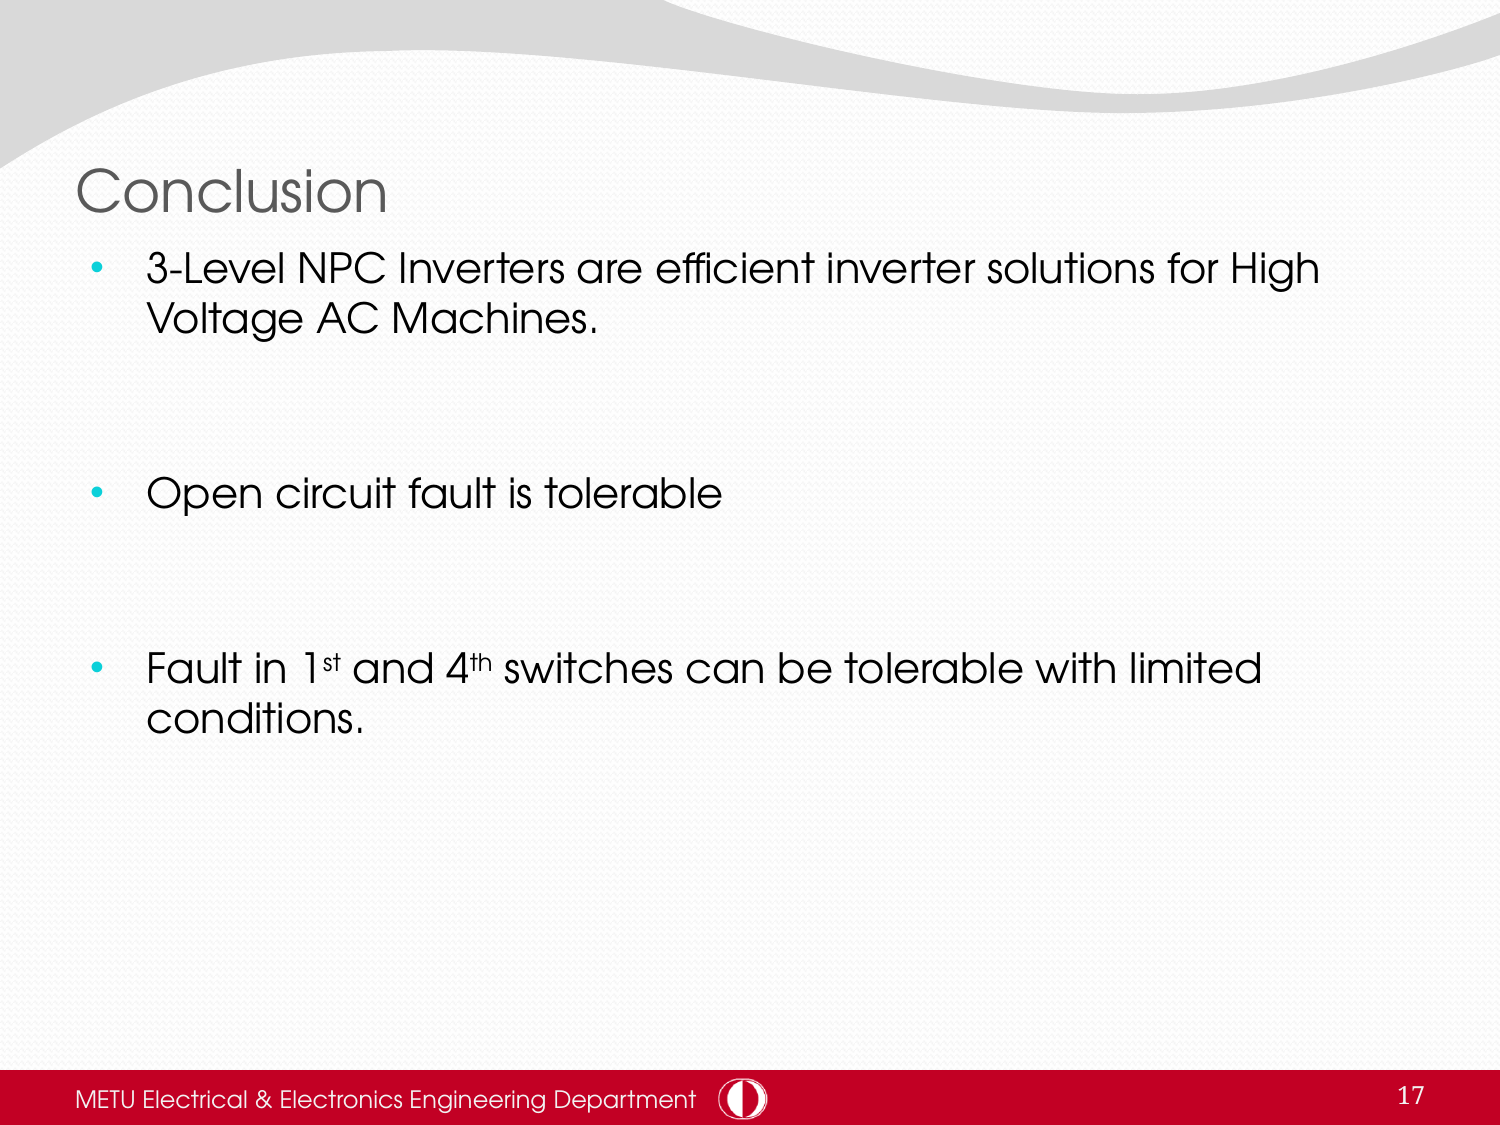

# Conclusion
3-Level NPC Inverters are efficient inverter solutions for High Voltage AC Machines.

Open circuit fault is tolerable

Fault in 1st and 4th switches can be tolerable with limited conditions.
METU Electrical & Electronics Engineering Department
17